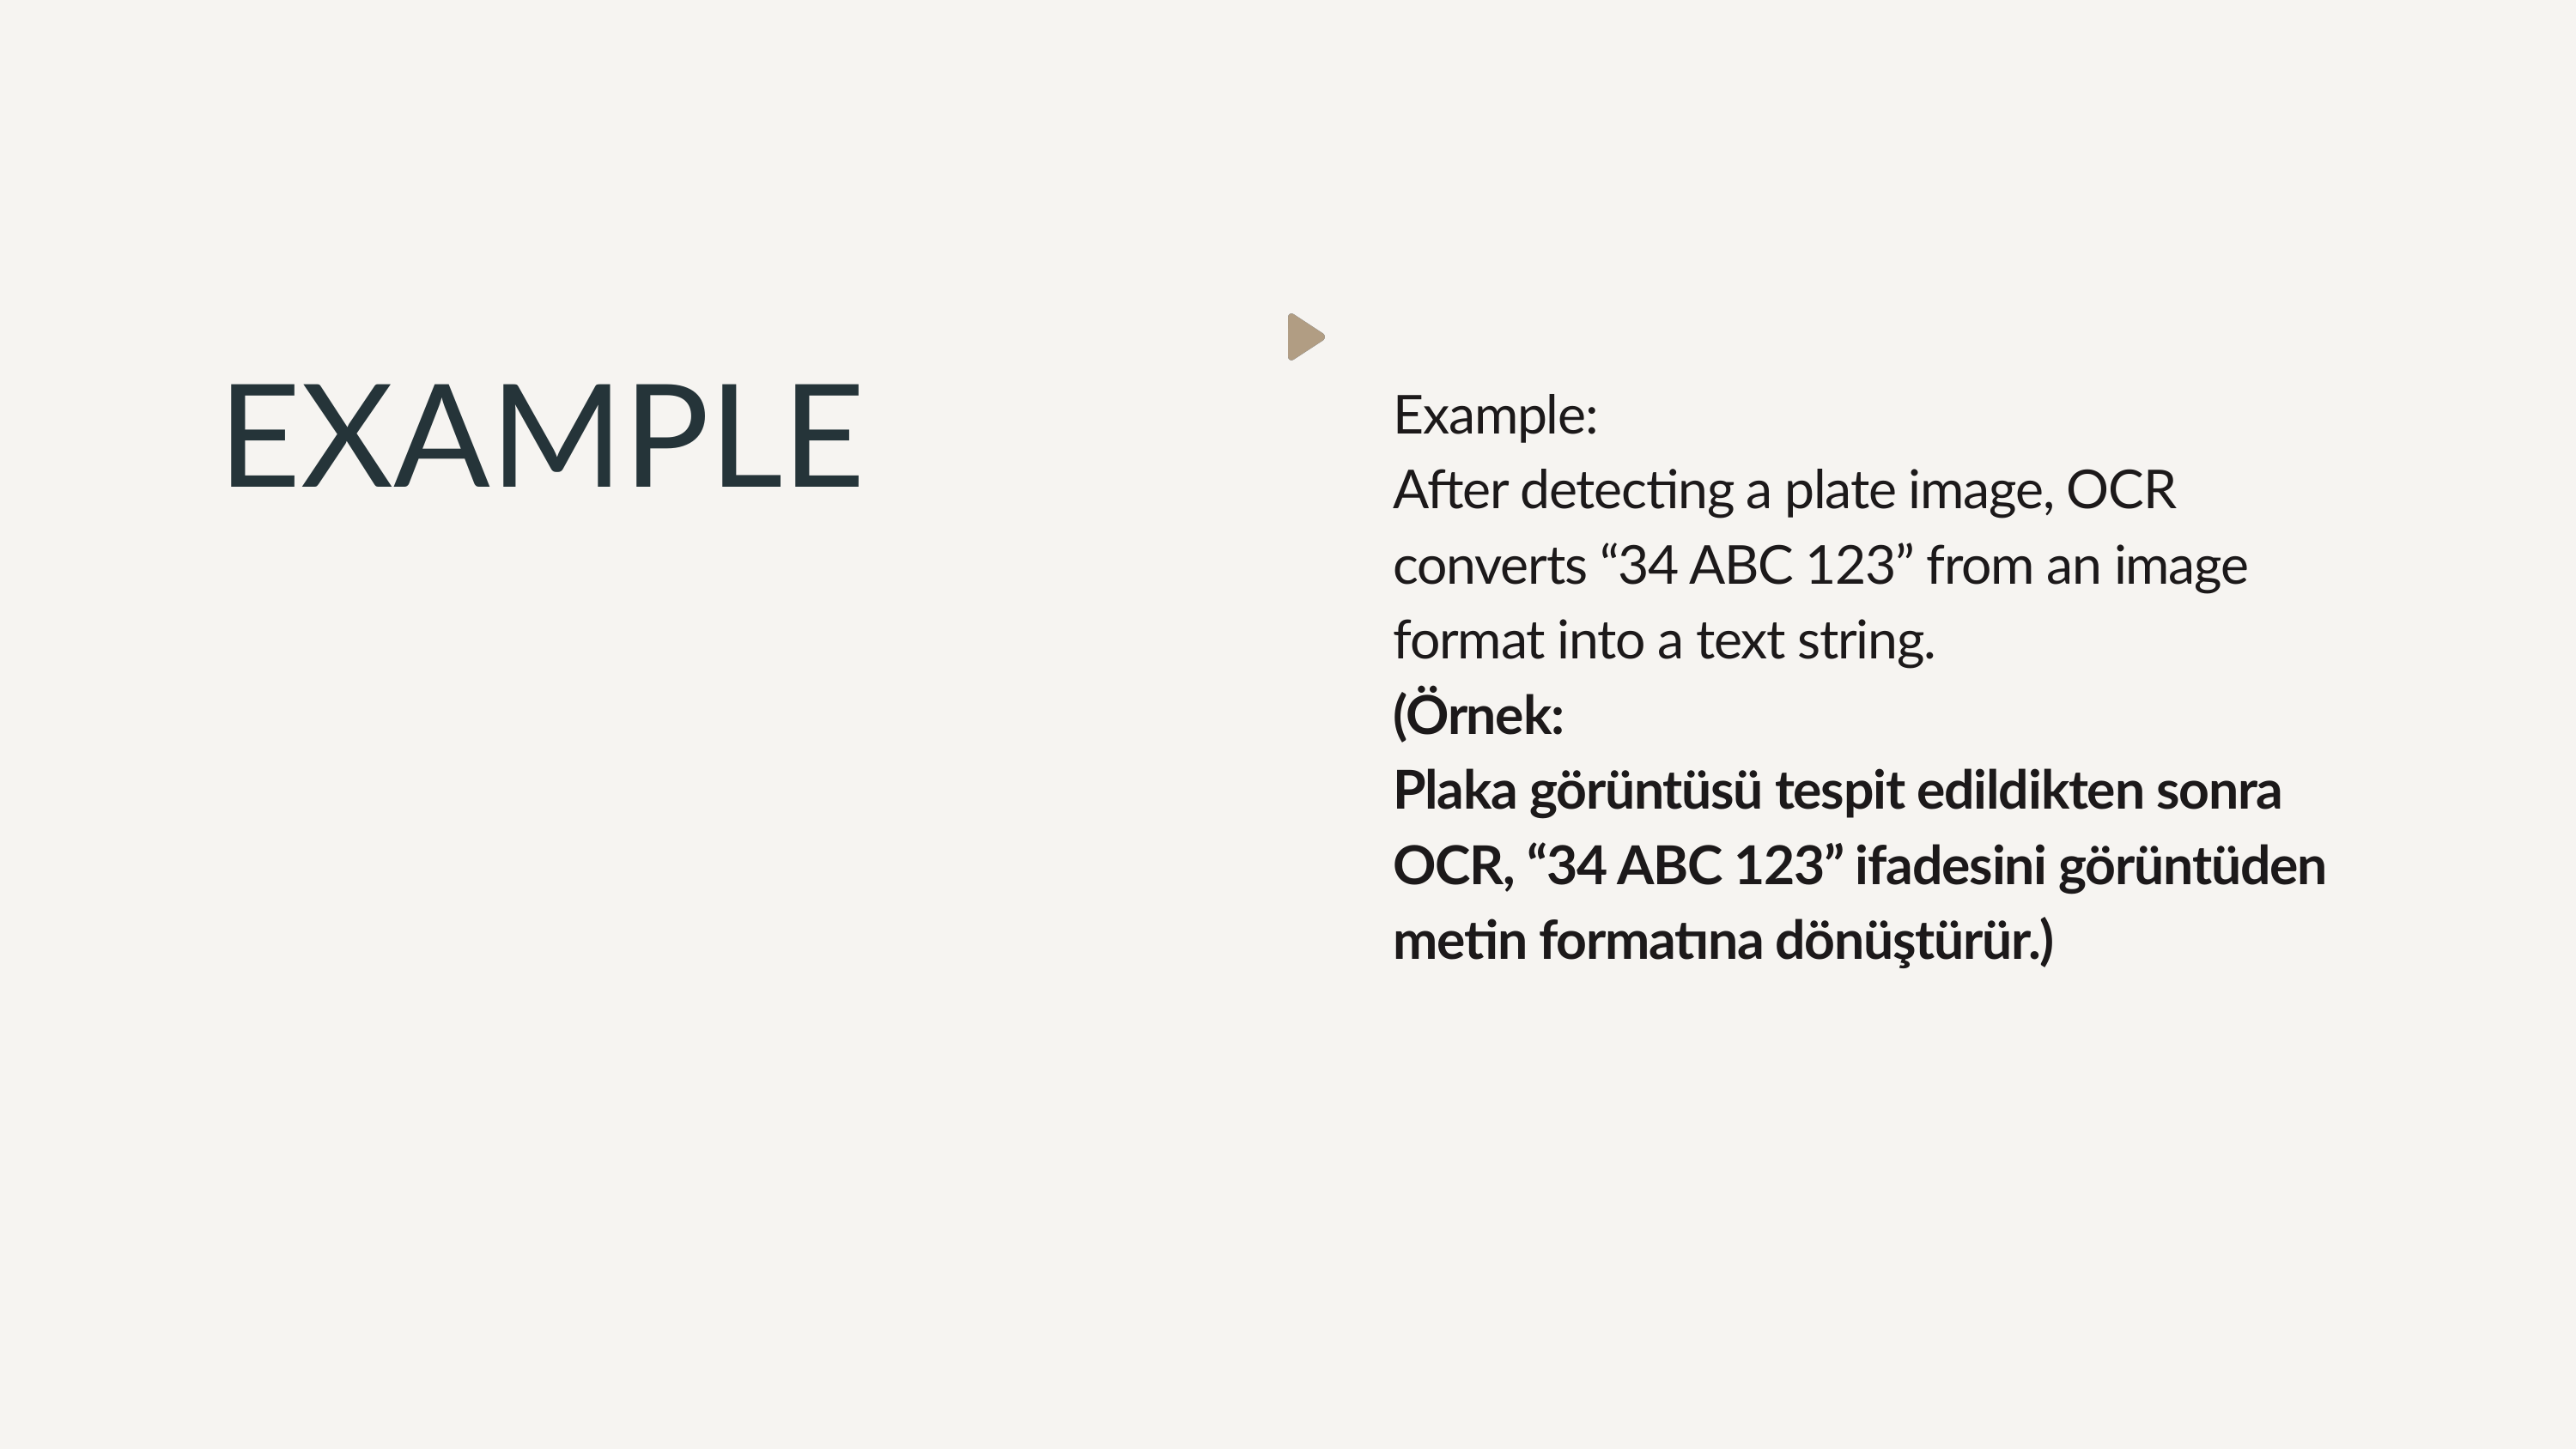

Example:
After detecting a plate image, OCR converts “34 ABC 123” from an image format into a text string.
(Örnek:
Plaka görüntüsü tespit edildikten sonra OCR, “34 ABC 123” ifadesini görüntüden metin formatına dönüştürür.)

EXAMPLE